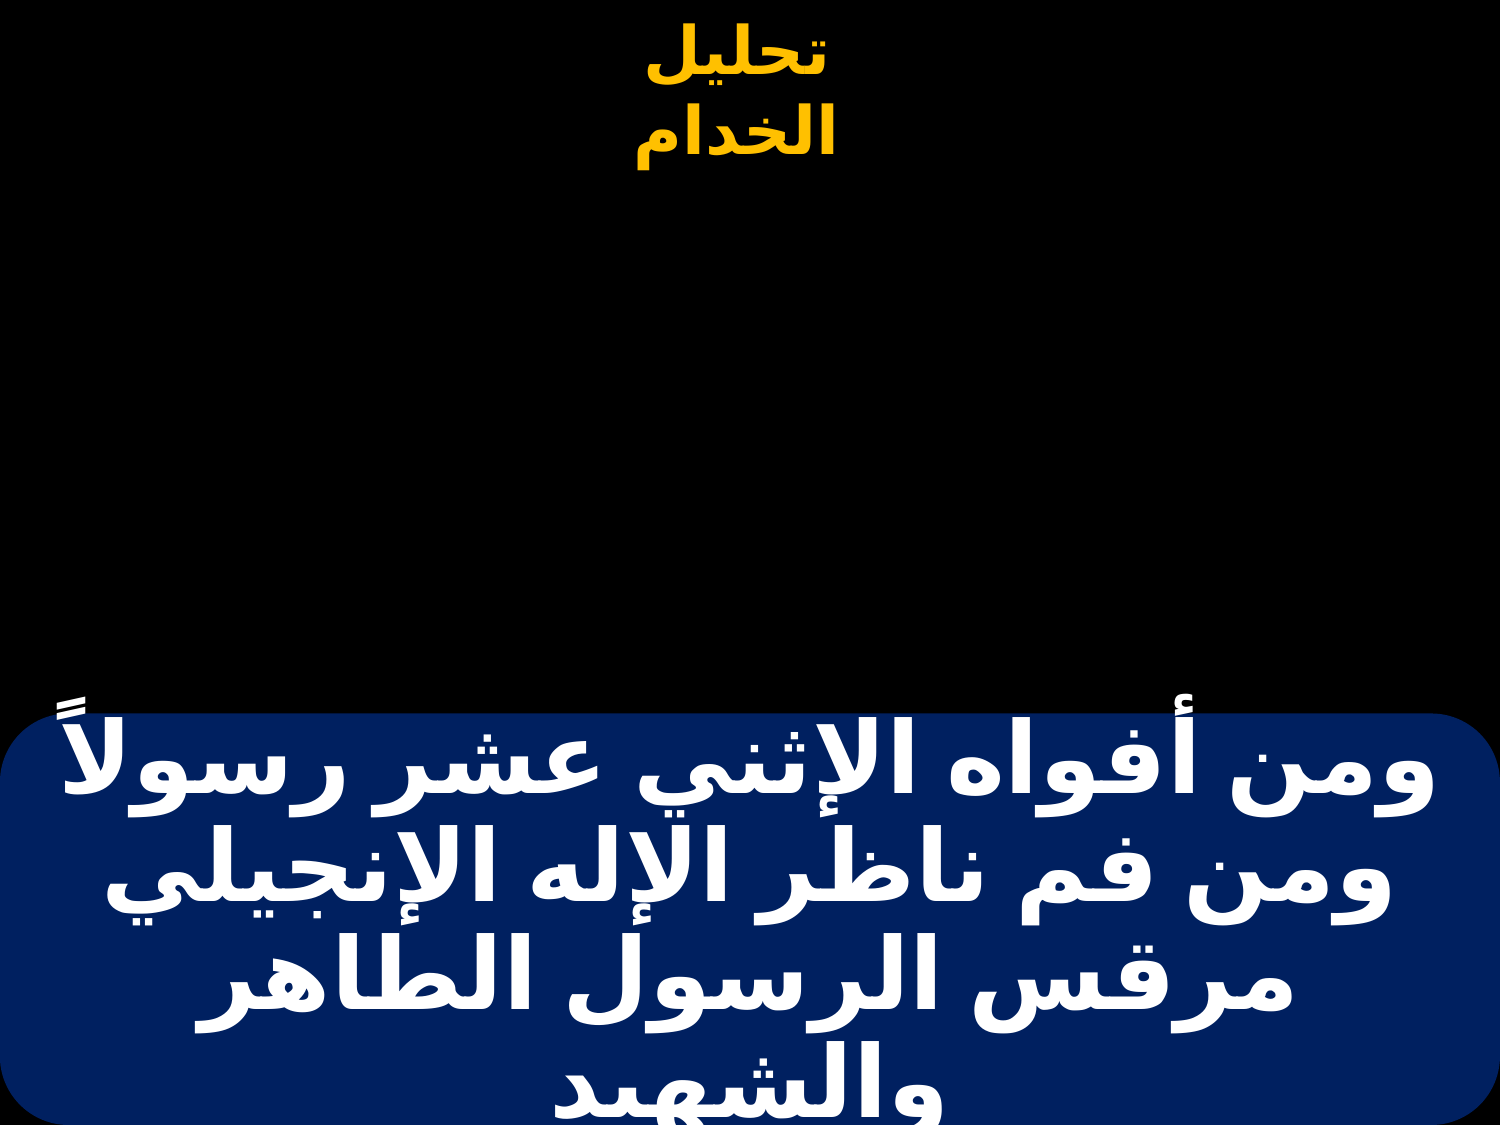

# ومن أفواه الإثني عشر رسولاً ومن فم ناظر الإله الإنجيلي مرقس الرسول الطاهر والشهيد